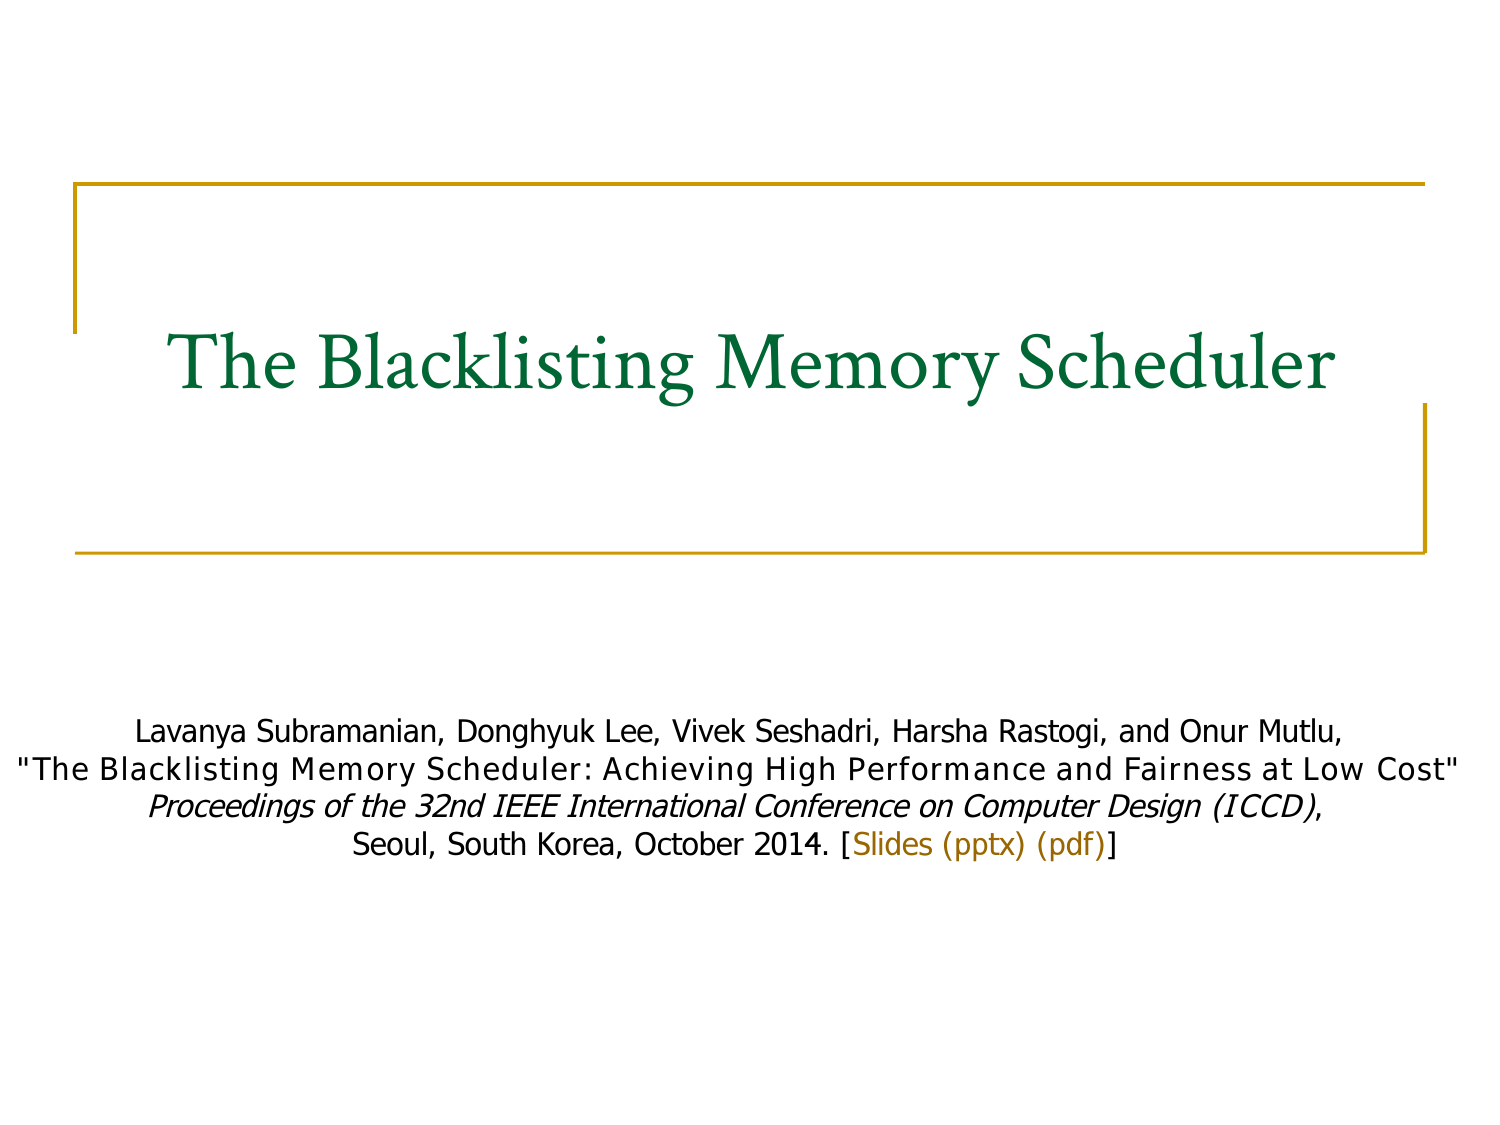

# The Blacklisting Memory Scheduler

Lavanya Subramanian, Donghyuk Lee, Vivek Seshadri, Harsha Rastogi, and Onur Mutlu,
"The Blacklisting Memory Scheduler: Achieving High Performance and Fairness at Low Cost"
Proceedings of the 32nd IEEE International Conference on Computer Design (ICCD),
Seoul, South Korea, October 2014. [Slides (pptx) (pdf)]